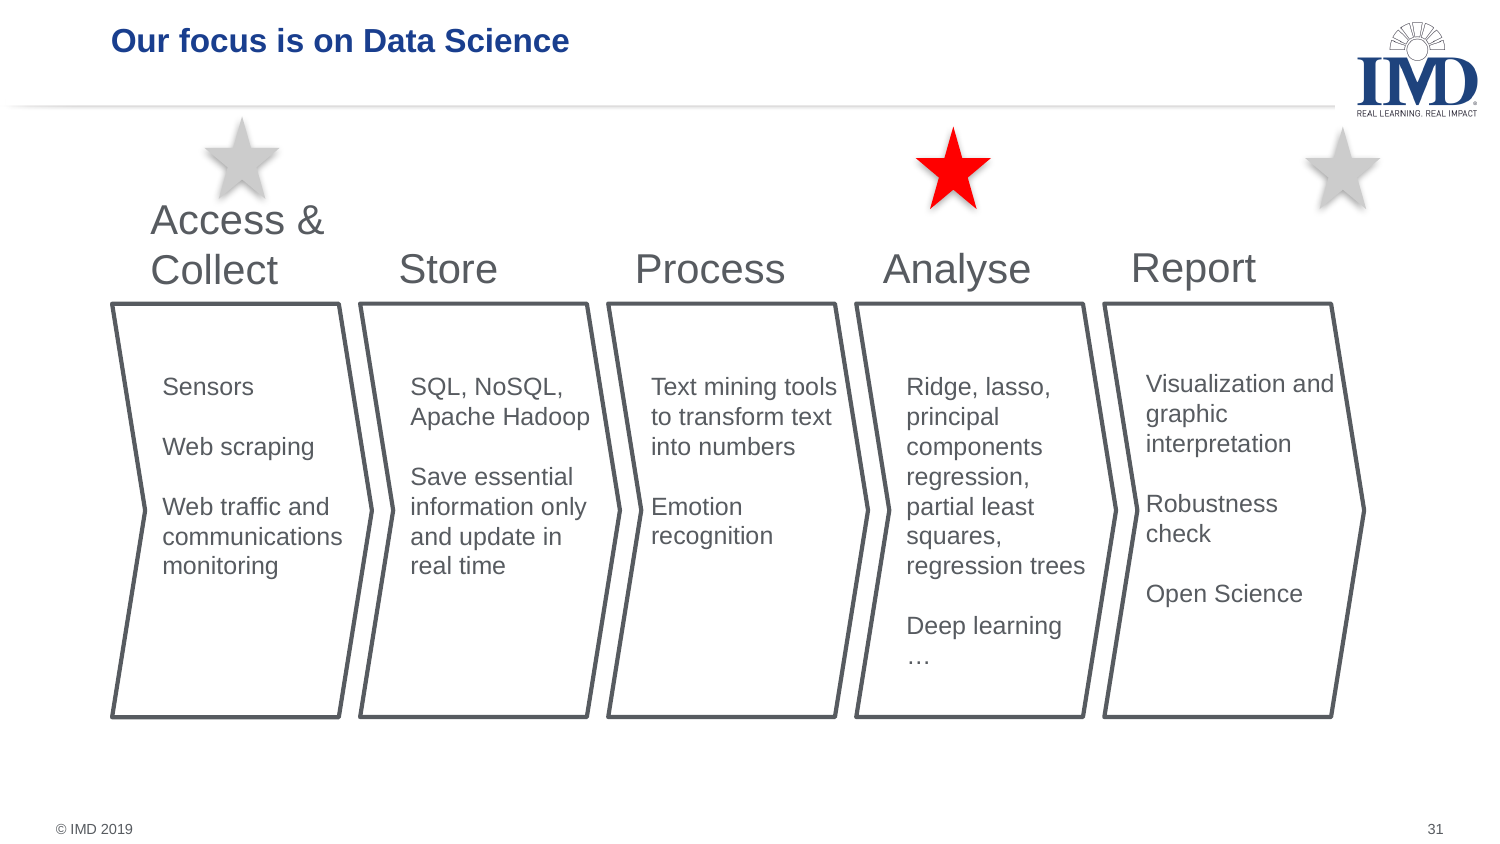

# Our focus is on Data Science

Access & Collect
Report
Store
Process
Analyse

Visualization and graphic interpretation

Robustness check

Open Science
Text mining tools to transform text
into numbers

Emotion recognition
Ridge, lasso, principal components
regression, partial least
squares, regression trees

Deep learning
…
Sensors

Web scraping

Web traffic and communications monitoring
SQL, NoSQL, Apache Hadoop

Save essential information only
and update in real time
31